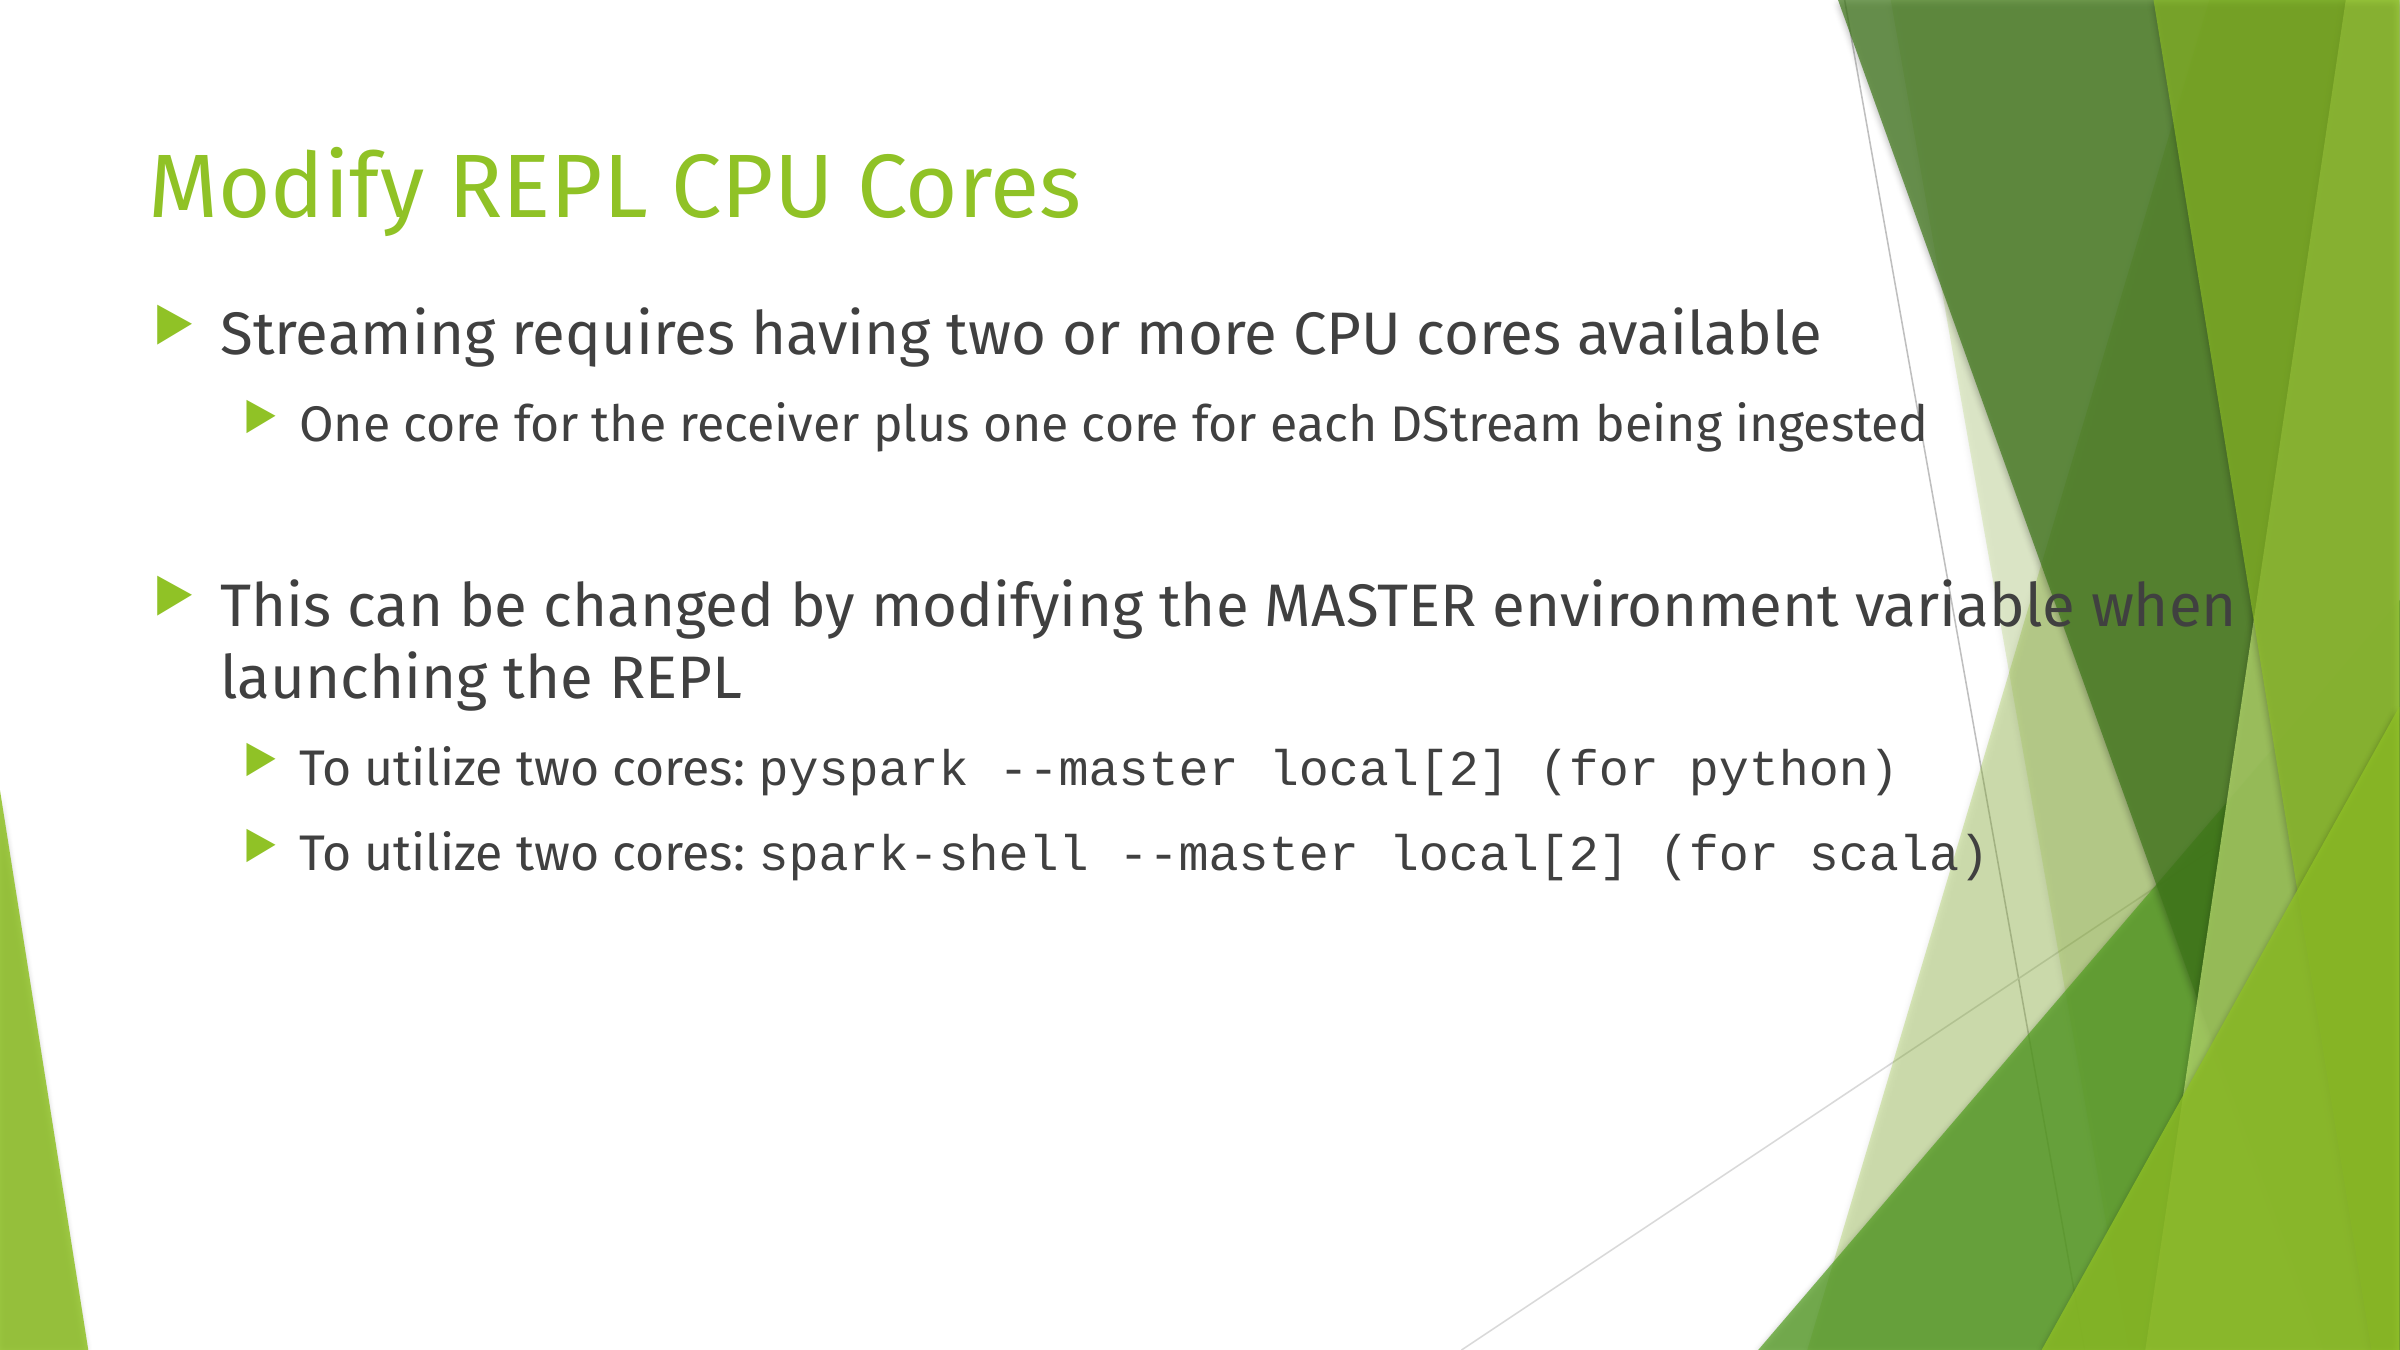

# Modify REPL CPU Cores
Streaming requires having two or more CPU cores available
One core for the receiver plus one core for each DStream being ingested

This can be changed by modifying the MASTER environment variable when launching the REPL
To utilize two cores: pyspark --master local[2] (for python)
To utilize two cores: spark-shell --master local[2] (for scala)